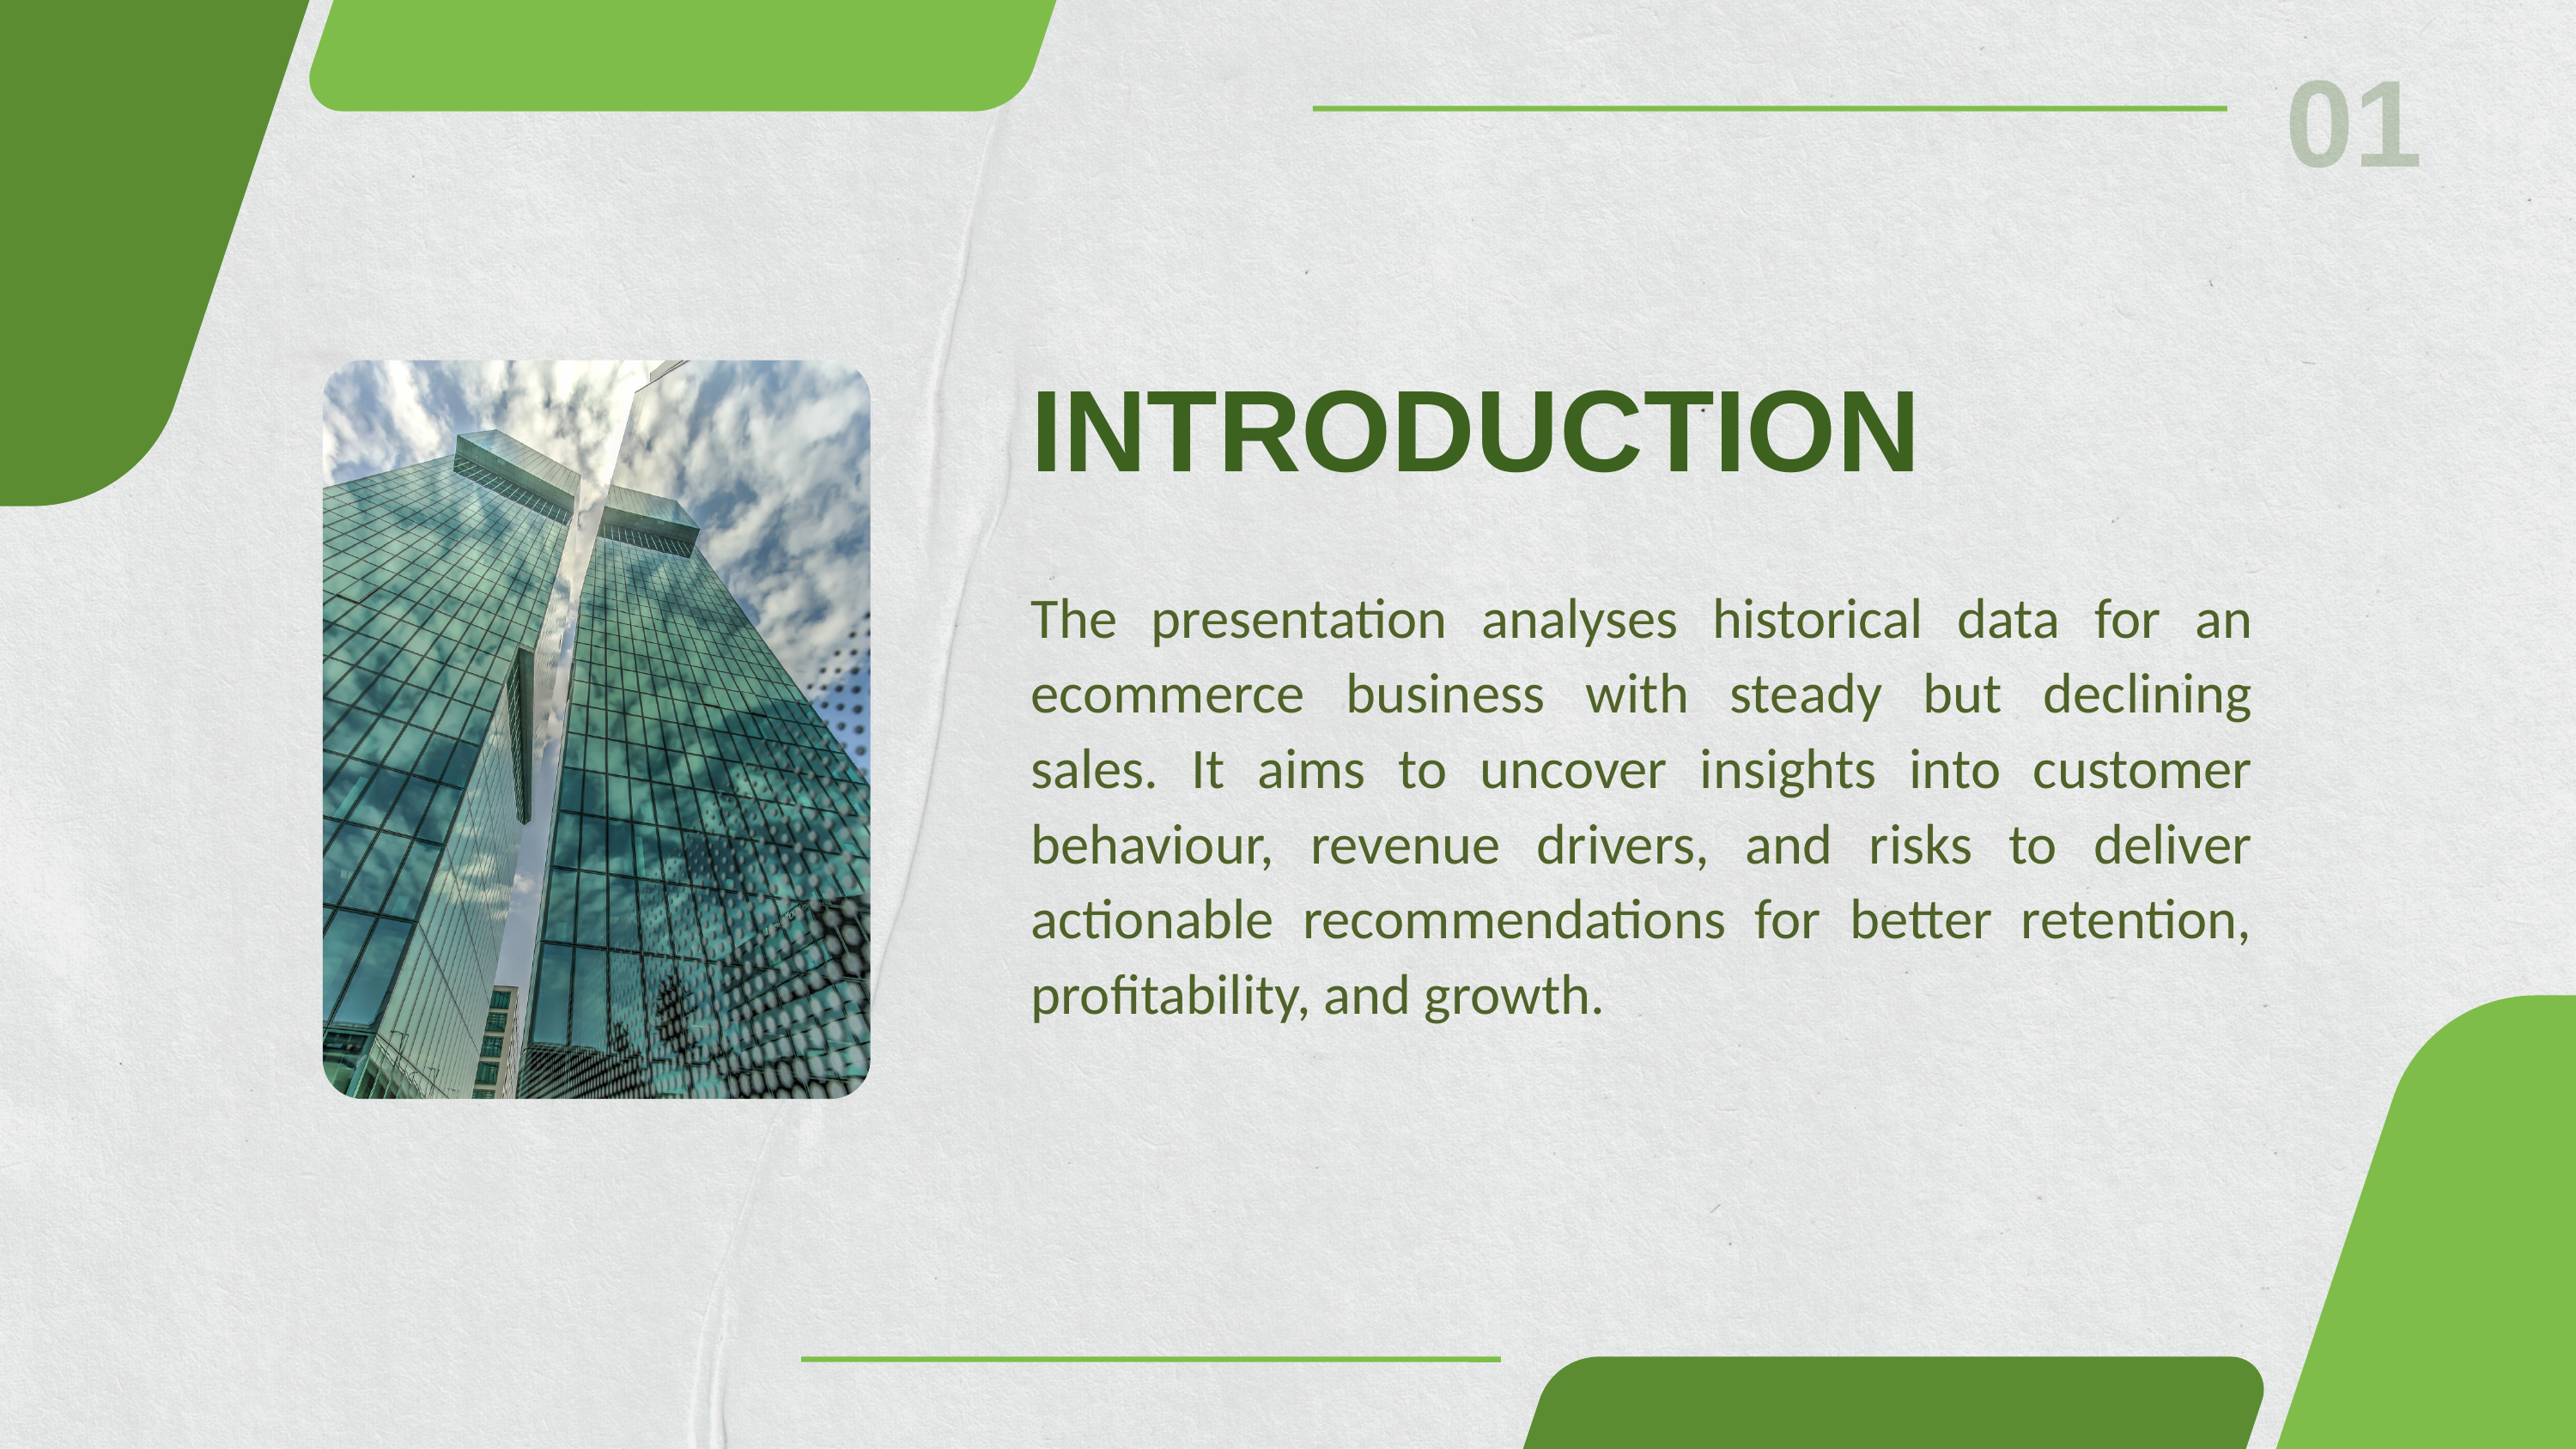

01

INTRODUCTION

The presentation analyses historical data for an ecommerce business with steady but declining sales. It aims to uncover insights into customer behaviour, revenue drivers, and risks to deliver actionable recommendations for better retention, profitability, and growth.